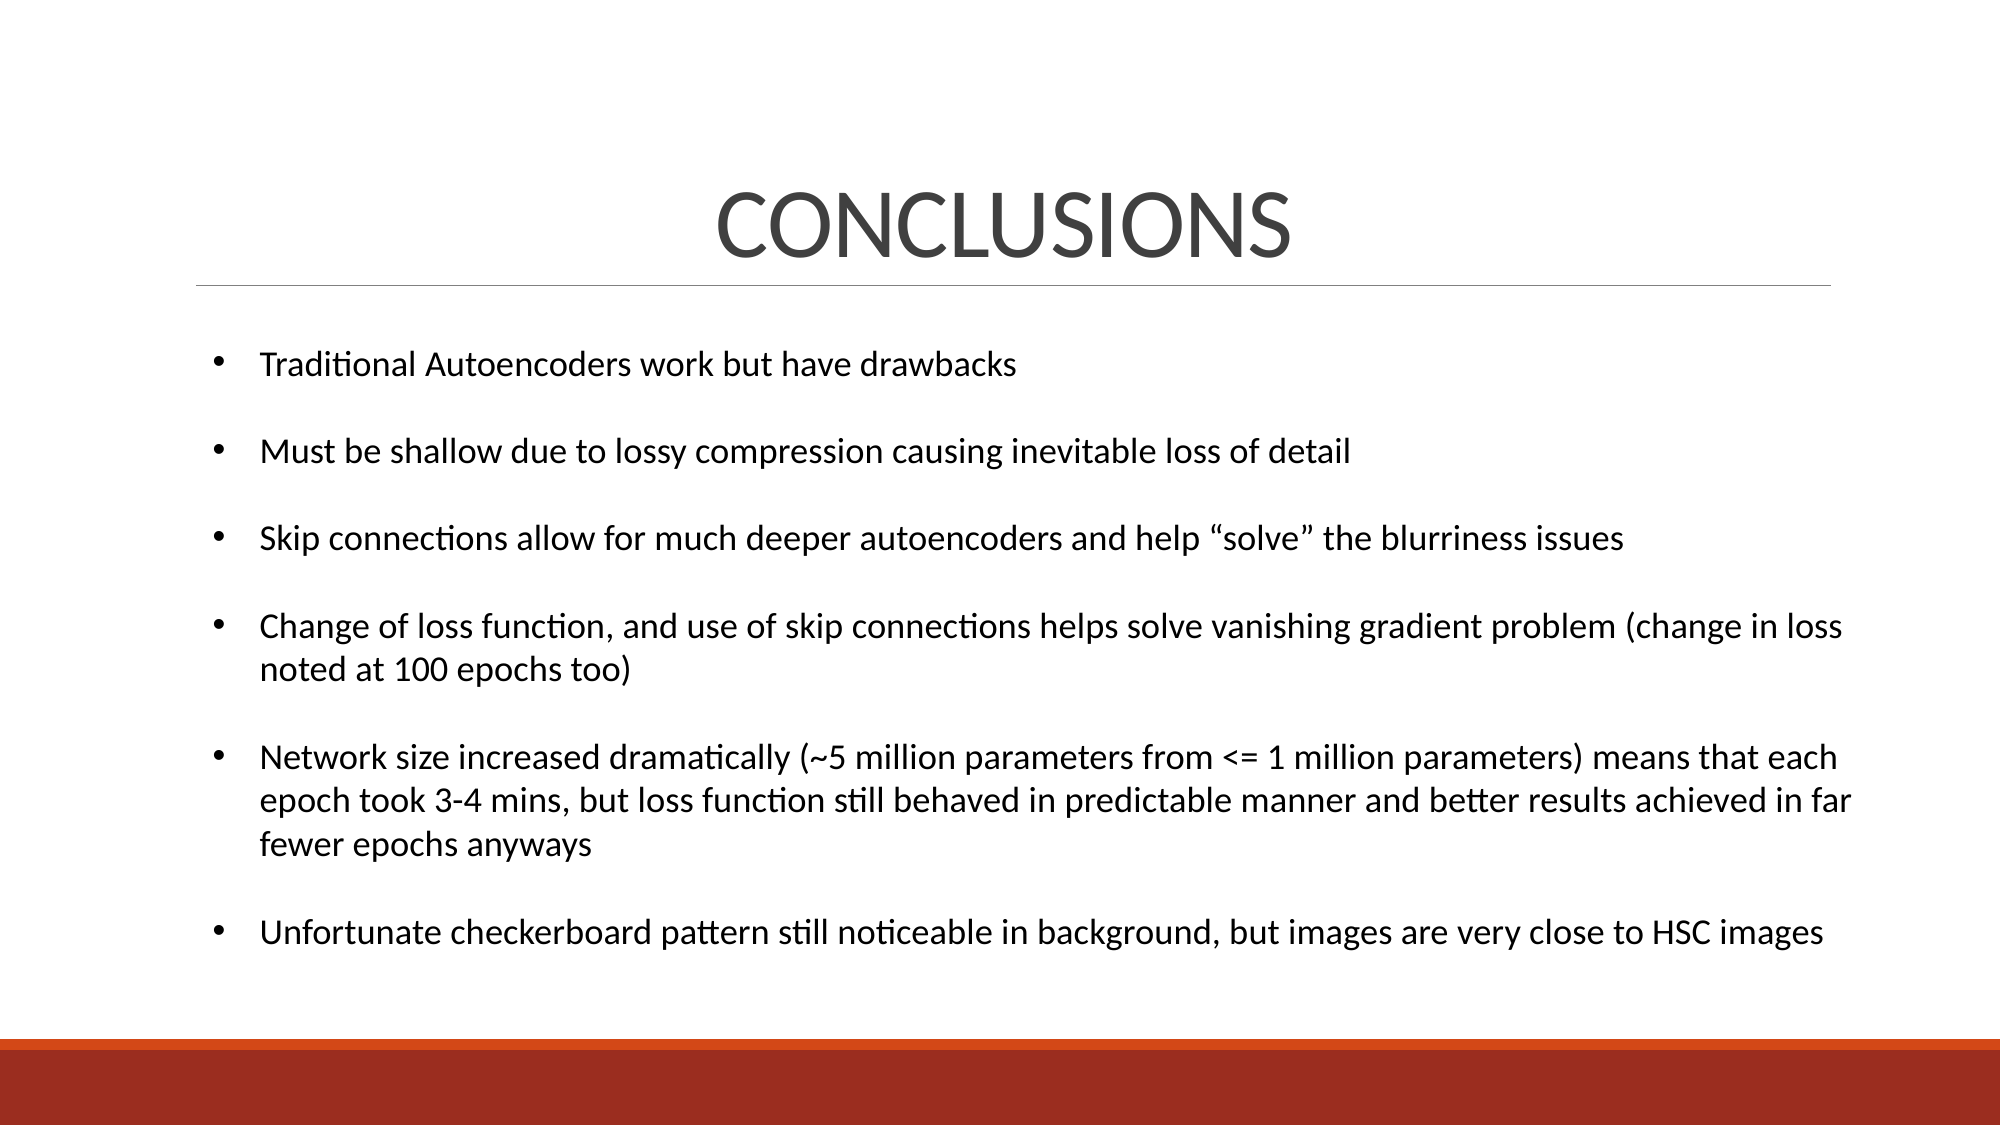

# CONCLUSIONS
Traditional Autoencoders work but have drawbacks

Must be shallow due to lossy compression causing inevitable loss of detail

Skip connections allow for much deeper autoencoders and help “solve” the blurriness issues

Change of loss function, and use of skip connections helps solve vanishing gradient problem (change in loss noted at 100 epochs too)

Network size increased dramatically (~5 million parameters from <= 1 million parameters) means that each epoch took 3-4 mins, but loss function still behaved in predictable manner and better results achieved in far fewer epochs anyways

Unfortunate checkerboard pattern still noticeable in background, but images are very close to HSC images